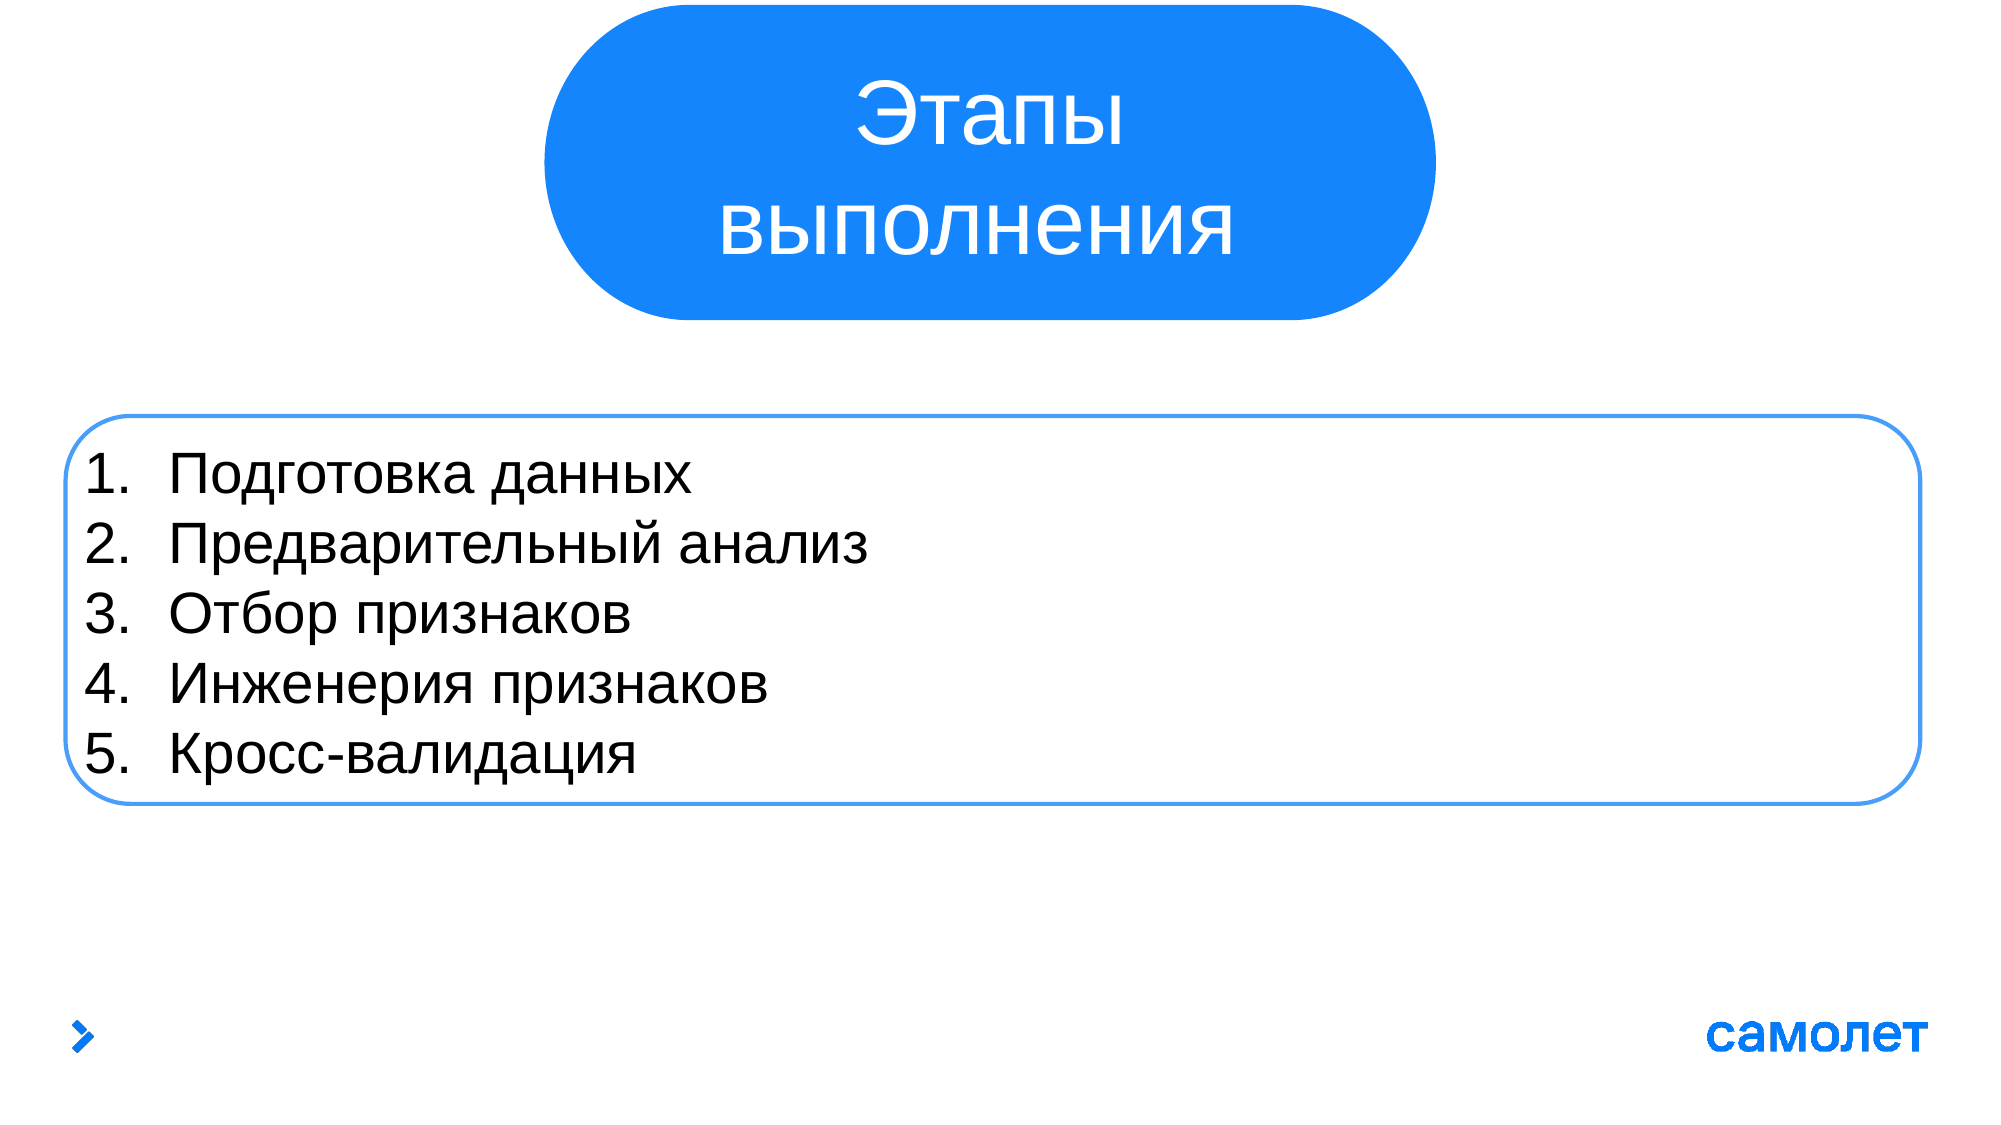

Этапы выполнения

Подготовка данных
Предварительный анализ
Отбор признаков
Инженерия признаков
Кросс-валидация